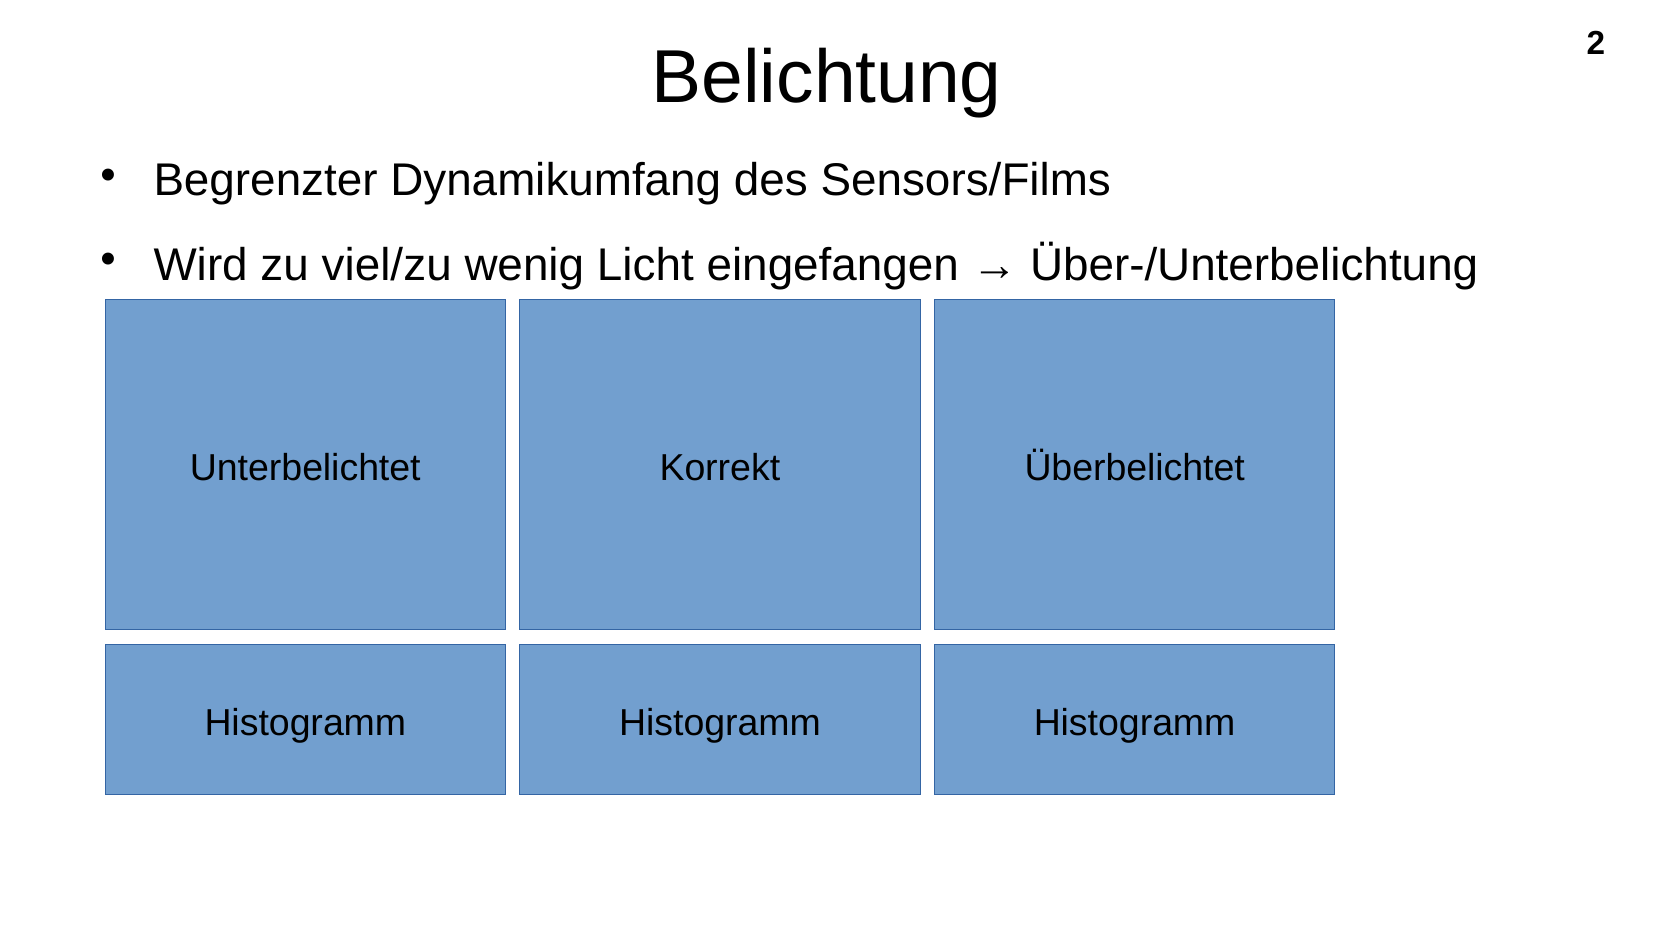

Belichtung
Begrenzter Dynamikumfang des Sensors/Films
Wird zu viel/zu wenig Licht eingefangen → Über-/Unterbelichtung
Unterbelichtet
Korrekt
Überbelichtet
Histogramm
Histogramm
Histogramm